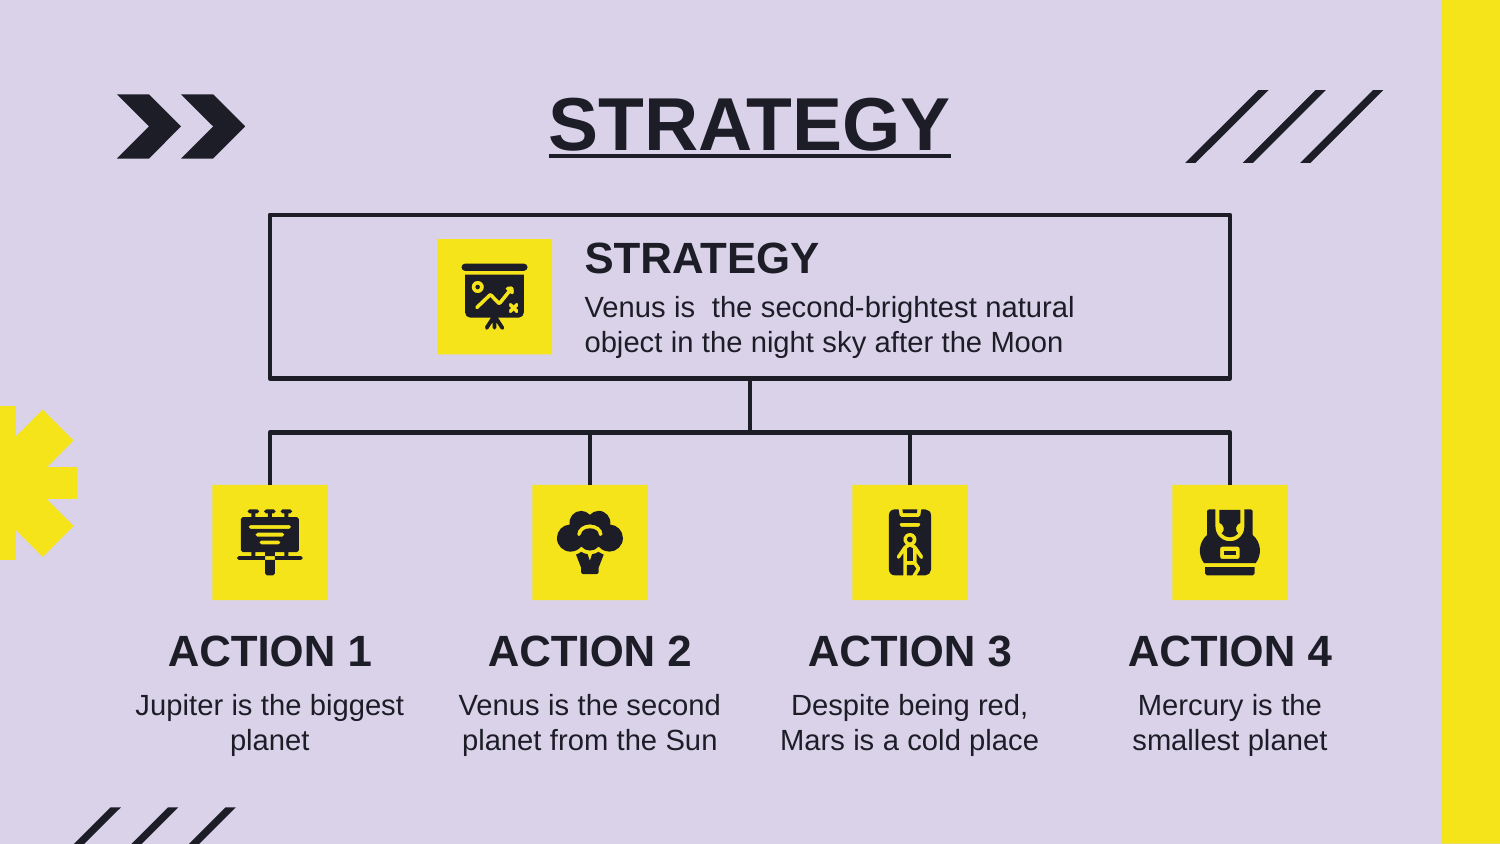

# STRATEGY

STRATEGY

Venus is  the second-brightest natural object in the night sky after the Moon

ACTION 1
ACTION 2
ACTION 3
ACTION 4
Jupiter is the biggest planet
Venus is the second planet from the Sun
Despite being red, Mars is a cold place
Mercury is the smallest planet